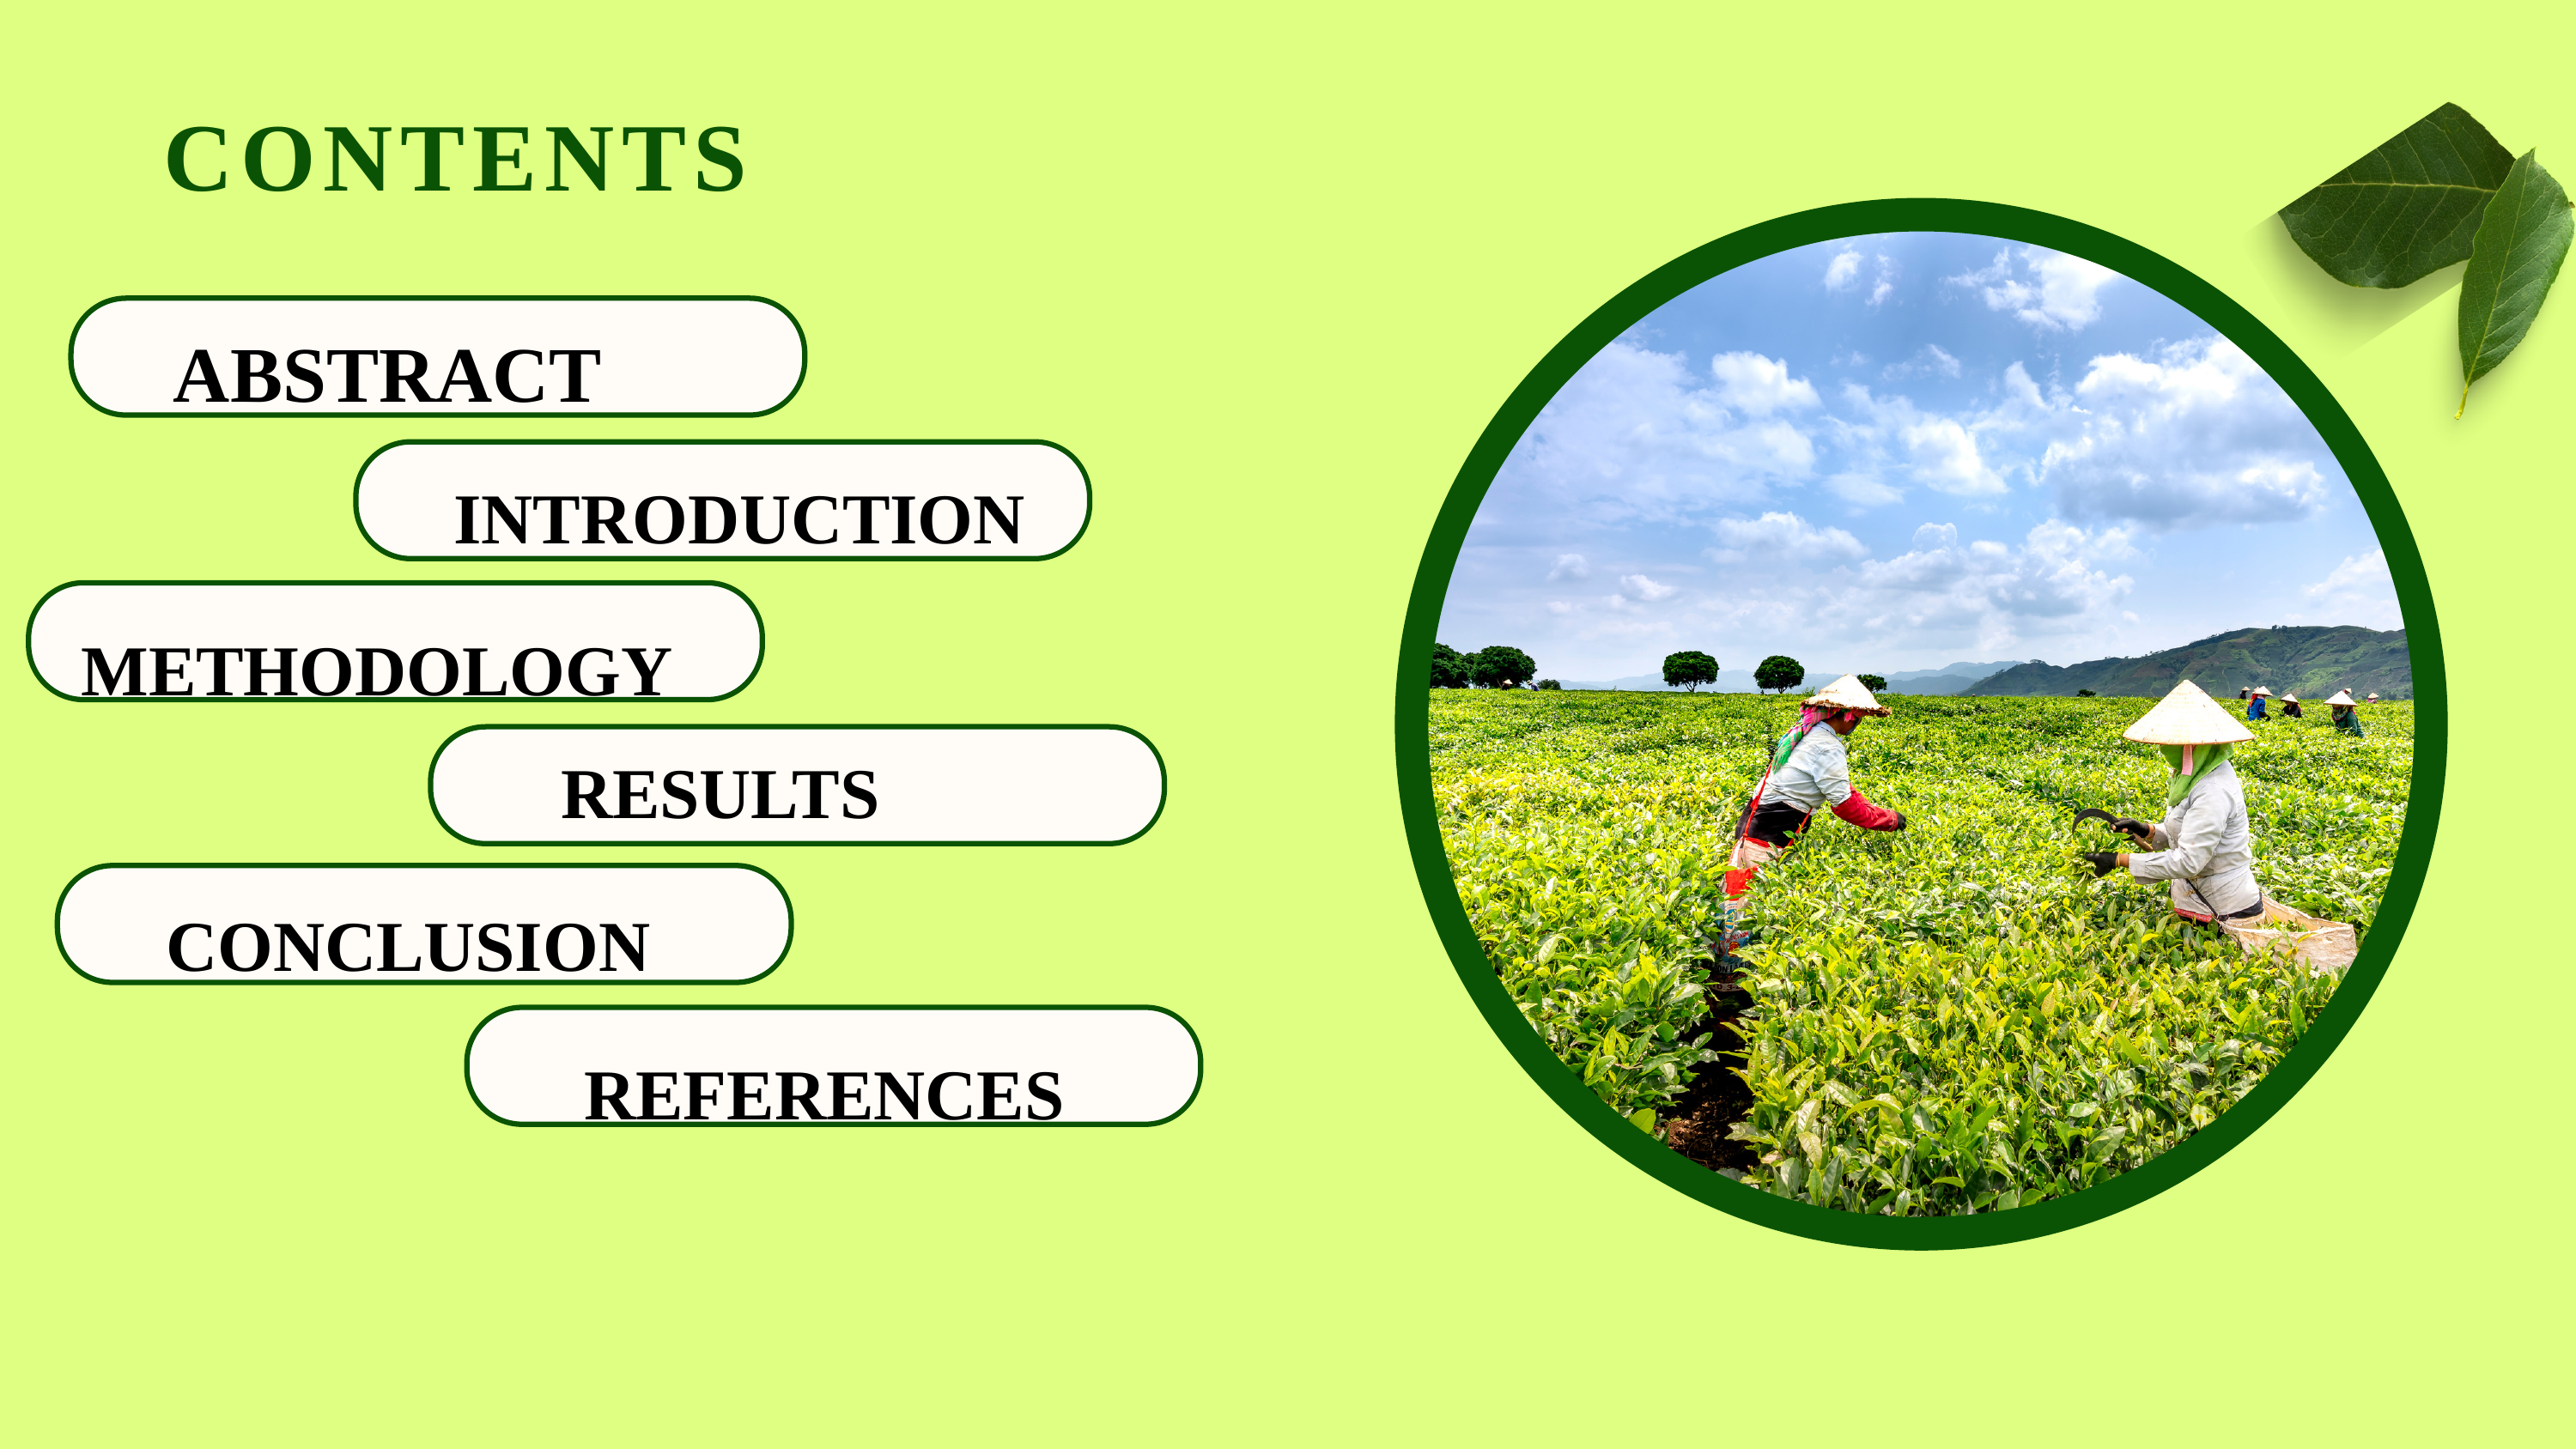

CONTENTS

ABSTRACT

INTRODUCTION

METHODOLOGY

 RESULTS
CONCLUSION

REFERENCES